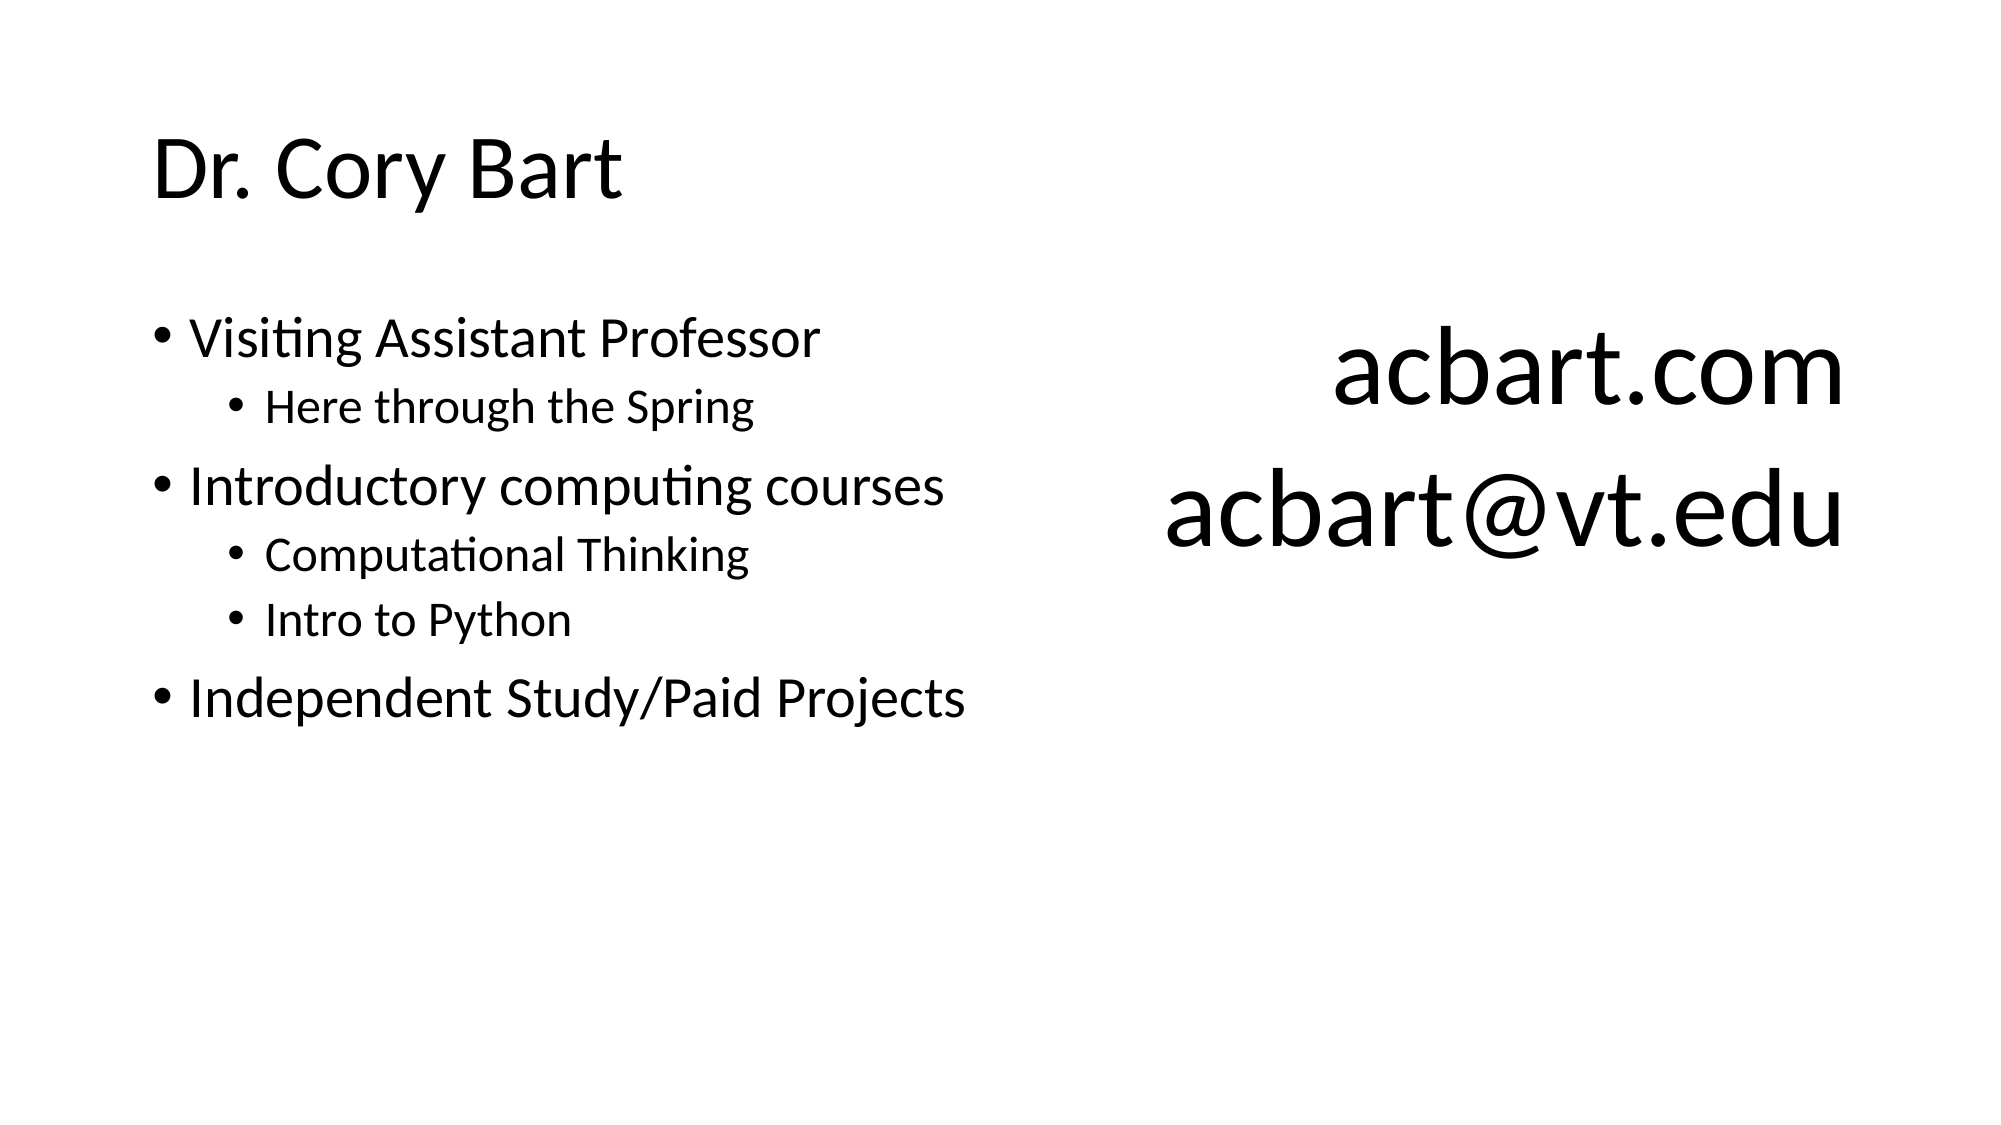

# Dr. Cory Bart
Visiting Assistant Professor
Here through the Spring
Introductory computing courses
Computational Thinking
Intro to Python
Independent Study/Paid Projects
acbart.com
acbart@vt.edu